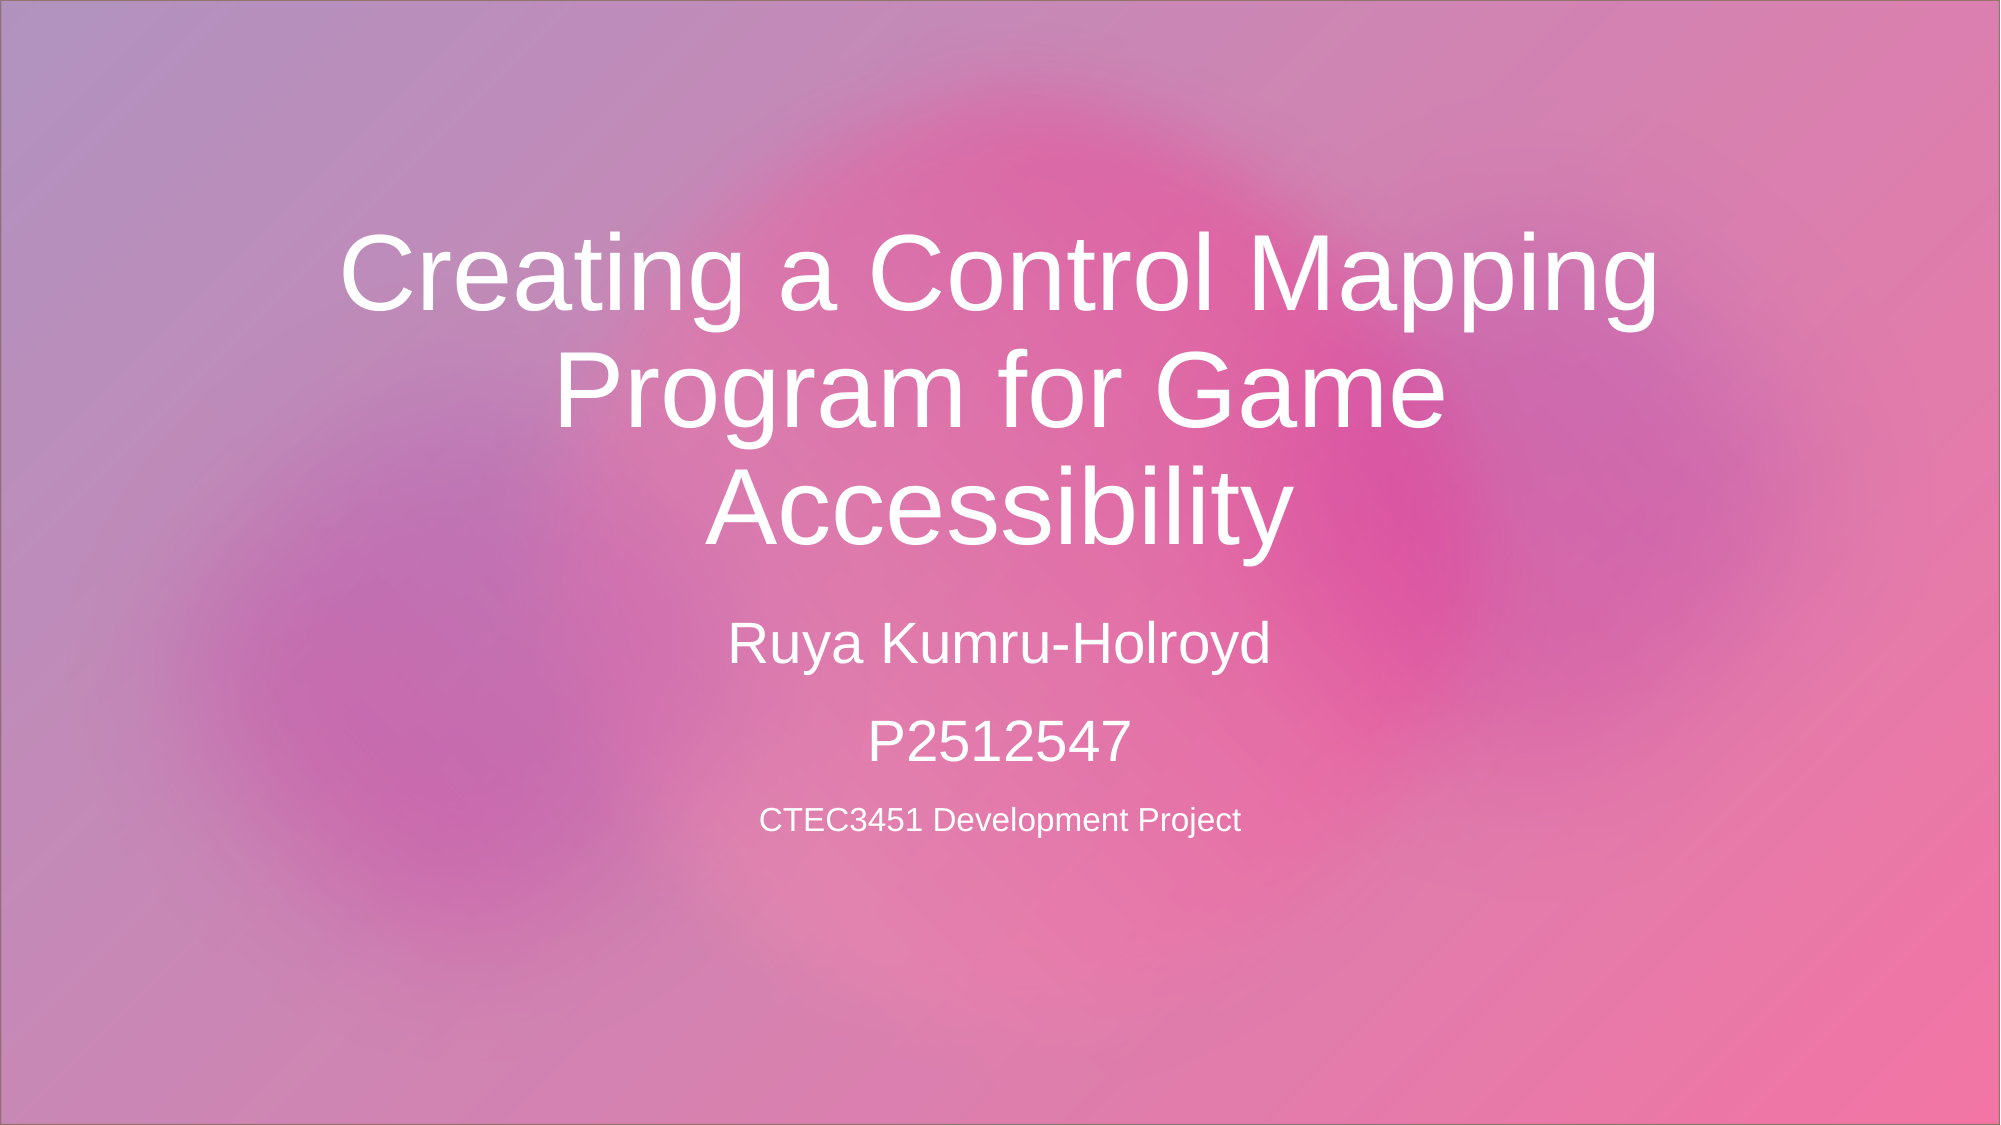

# Creating a Control Mapping Program for Game Accessibility
Ruya Kumru-Holroyd
P2512547
CTEC3451 Development Project